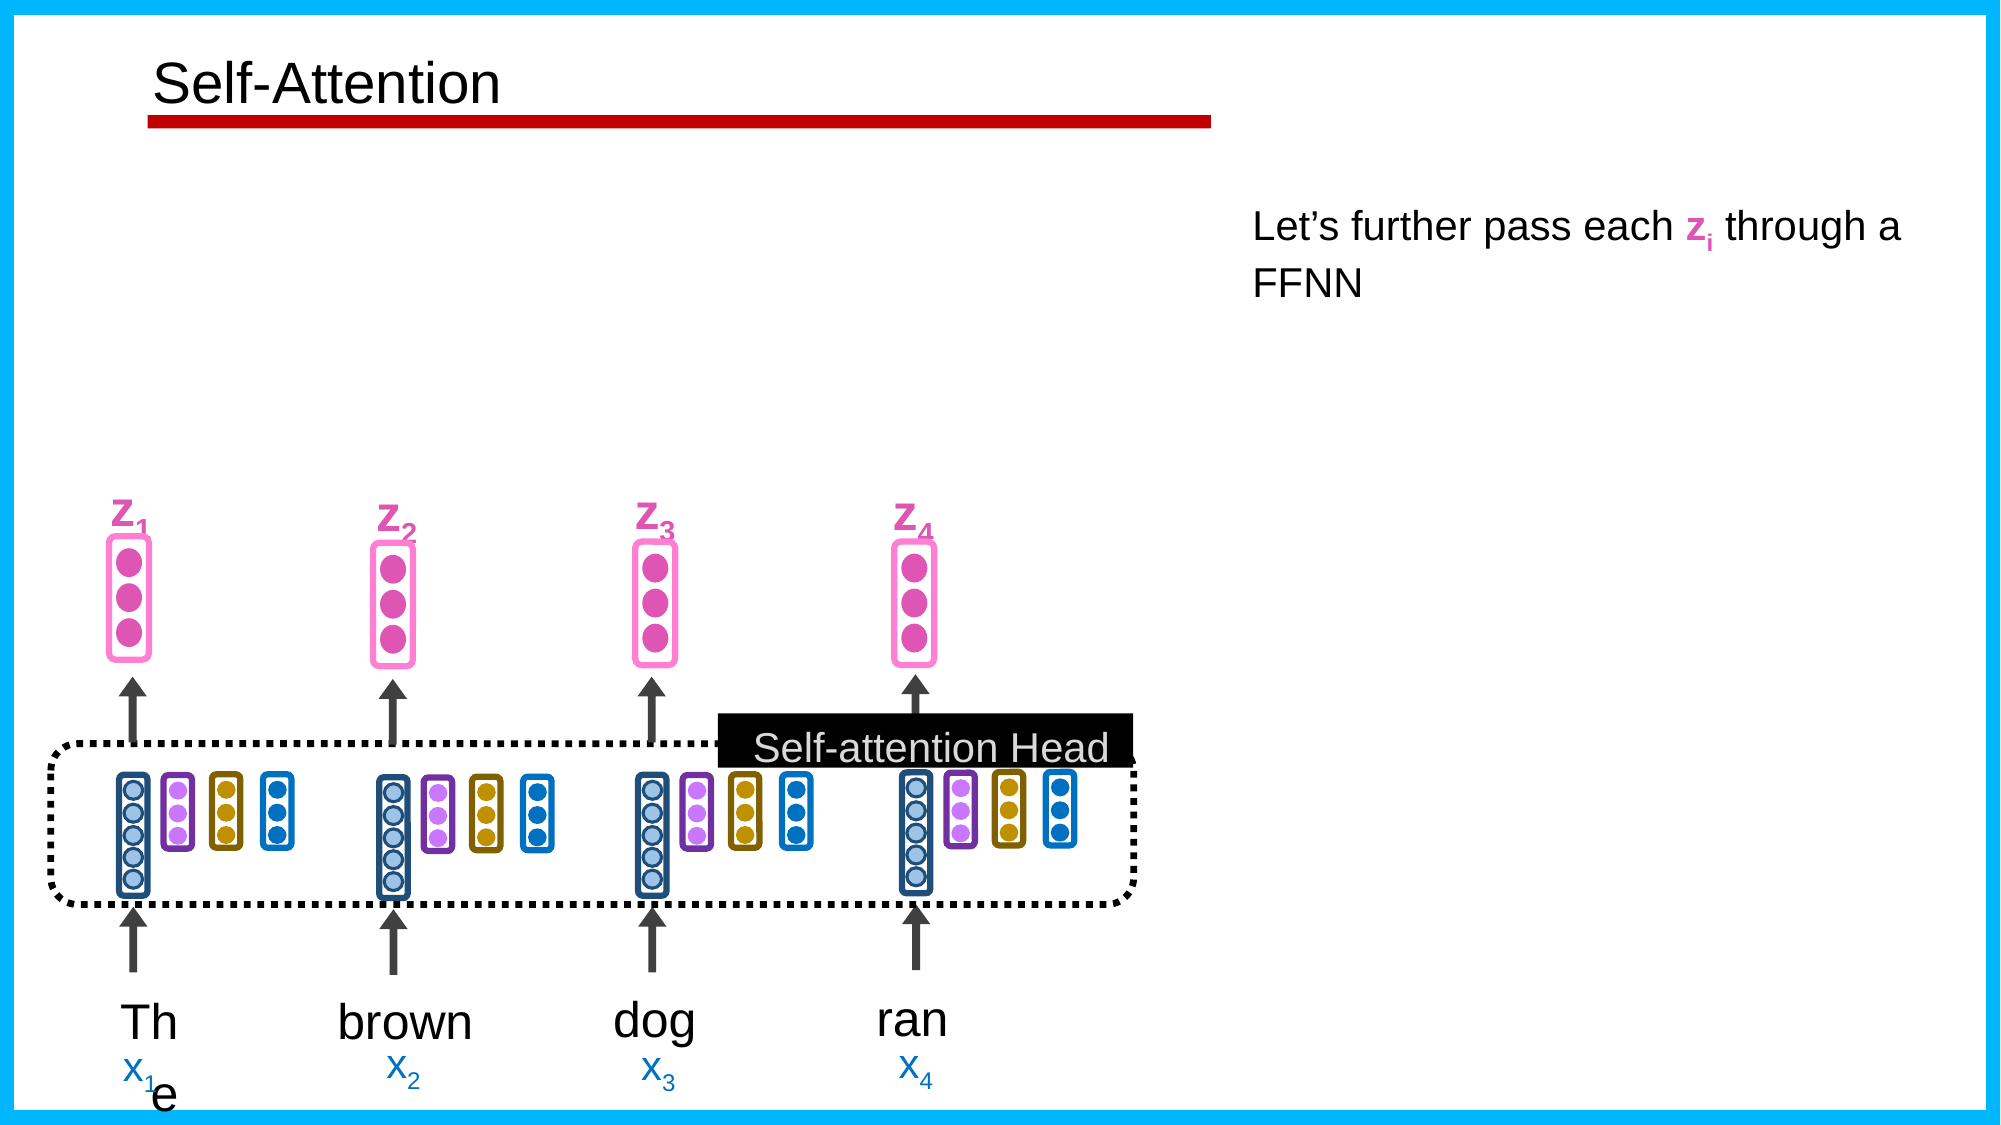

# Self-Attention

Let’s further pass each zi through a FFNN
z1
z3
z4
z2

Self-attention Head

ran
dog
The
brown
x2
x4
x3
x1